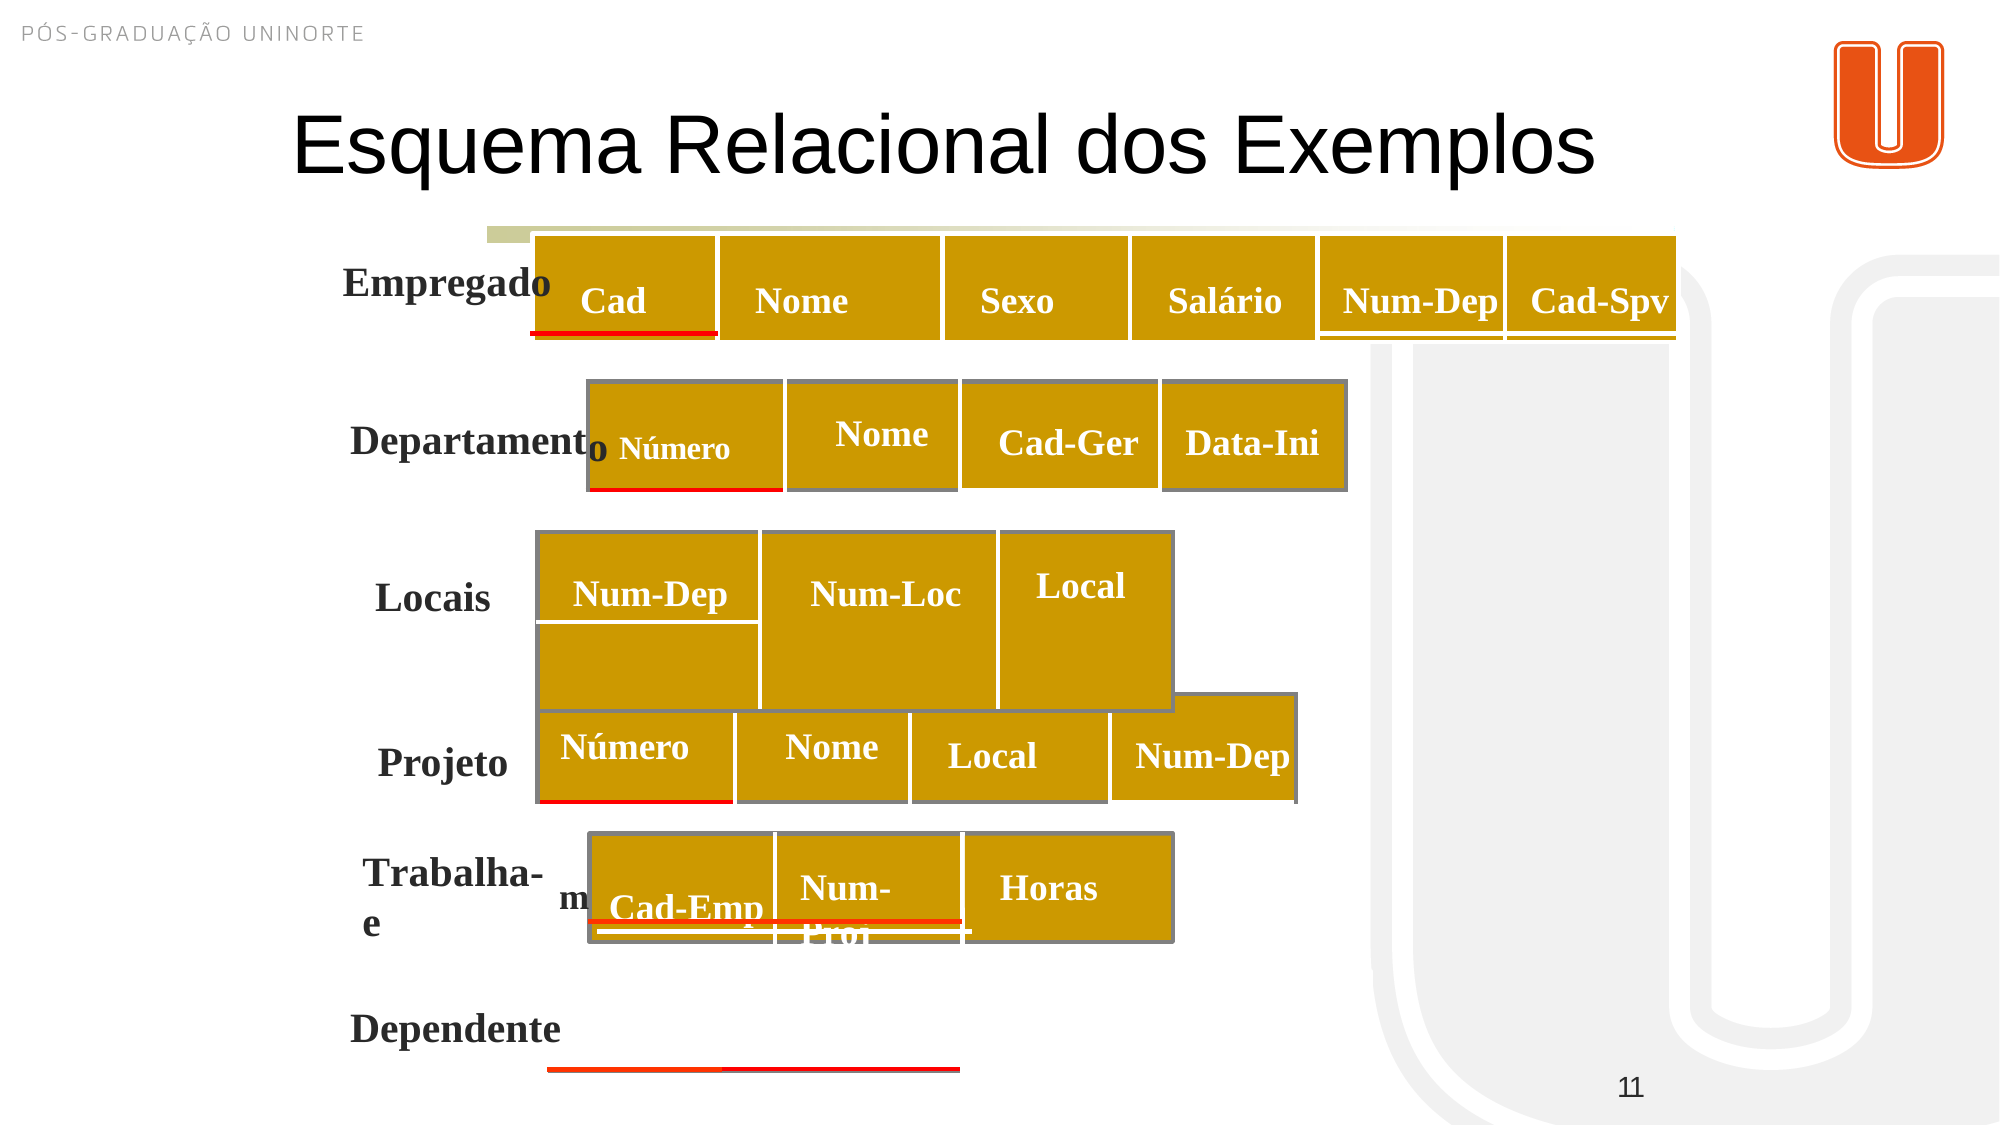

# Esquema Relacional dos Exemplos

Empregado
Cad
Nome	Sexo
Salário
Num-Dep	Cad-Spv

| o Número | Nome | Cad-Ger | Data-Ini |
| --- | --- | --- | --- |
Departament

Locais

Projeto
| Num-Dep | Num-Loc | Local |
| --- | --- | --- |
|  |  |  |

| Número | Nome | Local | Num-Dep |
| --- | --- | --- | --- |

Horas
Trabalha-e
m Cad-Emp
Num-Proj

Dependente
Cad
Nome	Data-nasc	Grau-P

11